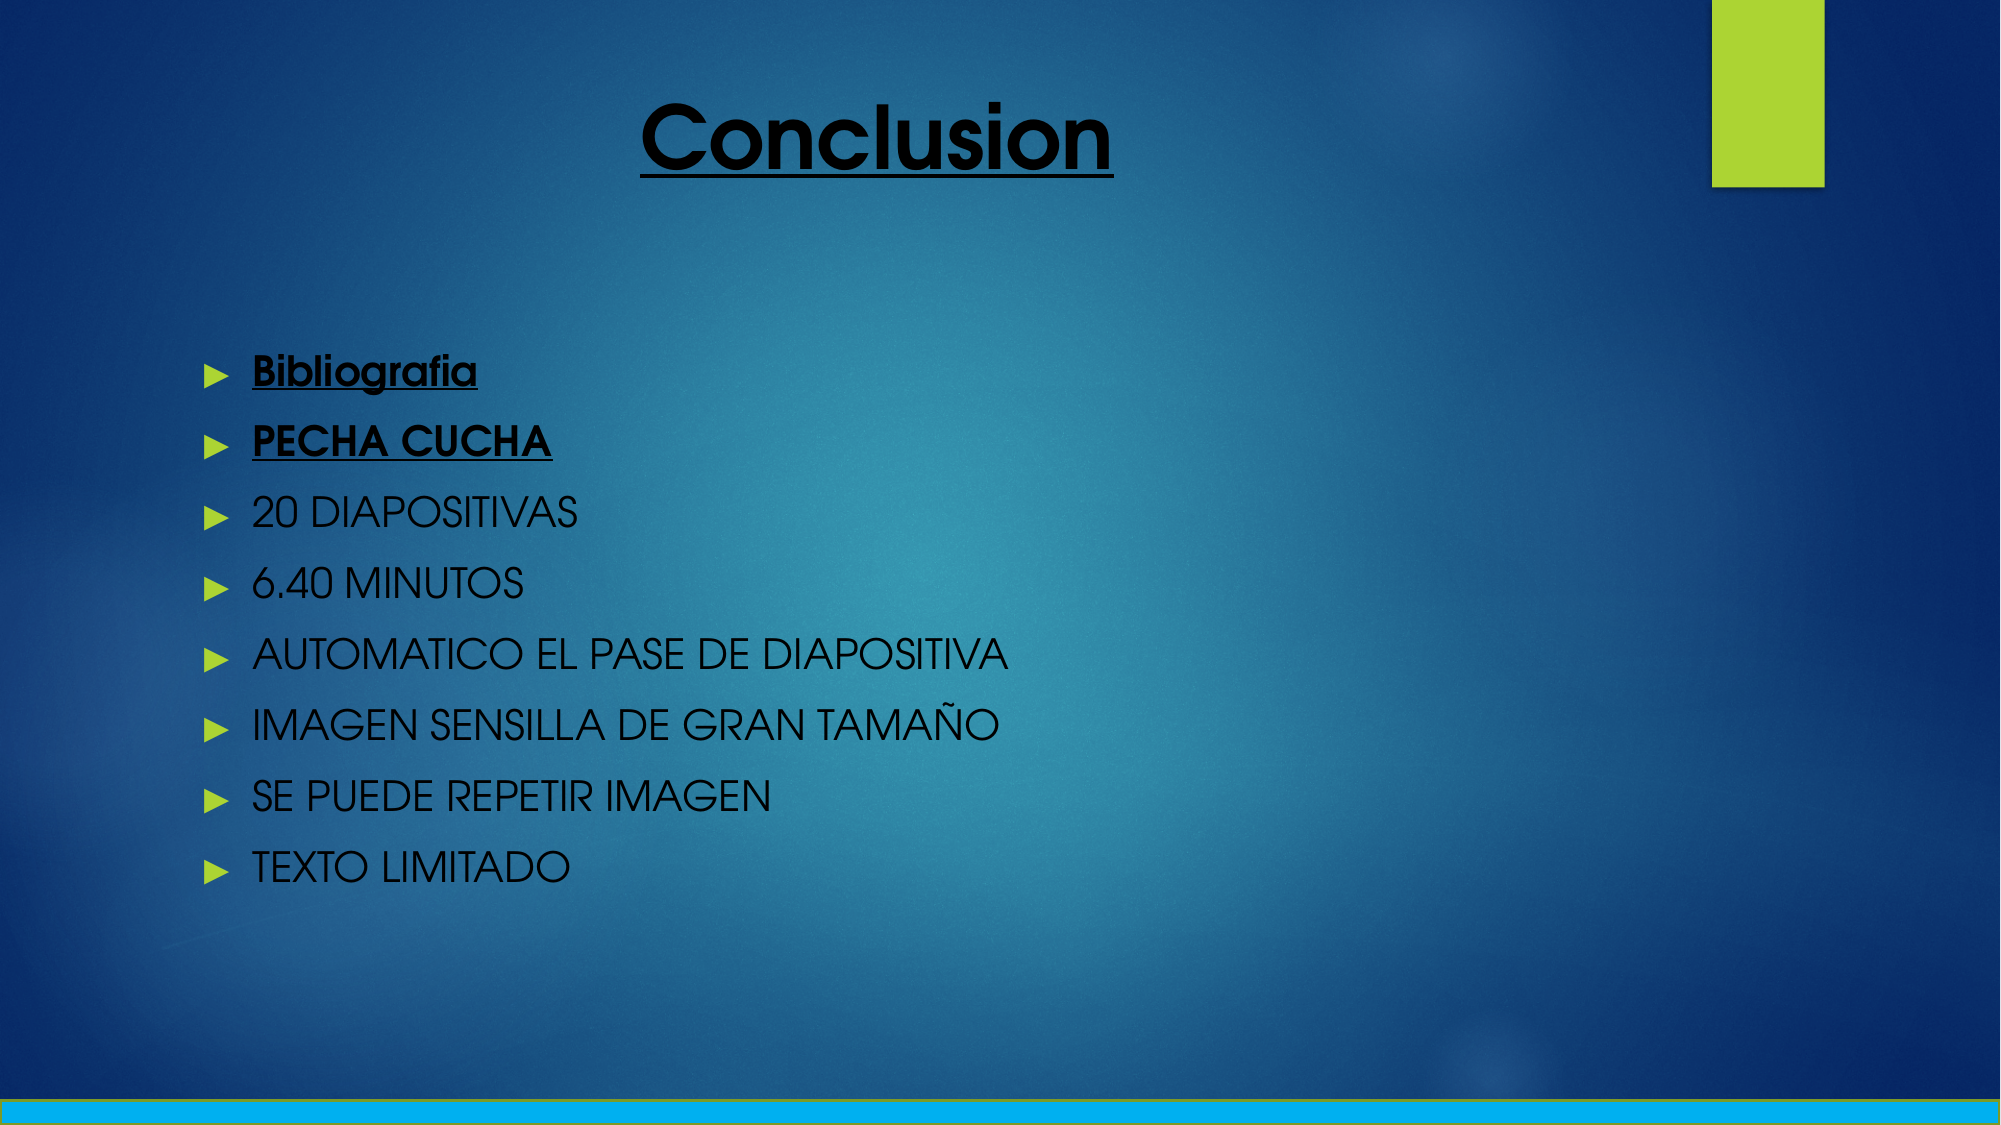

# Conclusion
Bibliografia
PECHA CUCHA
20 DIAPOSITIVAS
6.40 MINUTOS
AUTOMATICO EL PASE DE DIAPOSITIVA
IMAGEN SENSILLA DE GRAN TAMAÑO
SE PUEDE REPETIR IMAGEN
TEXTO LIMITADO